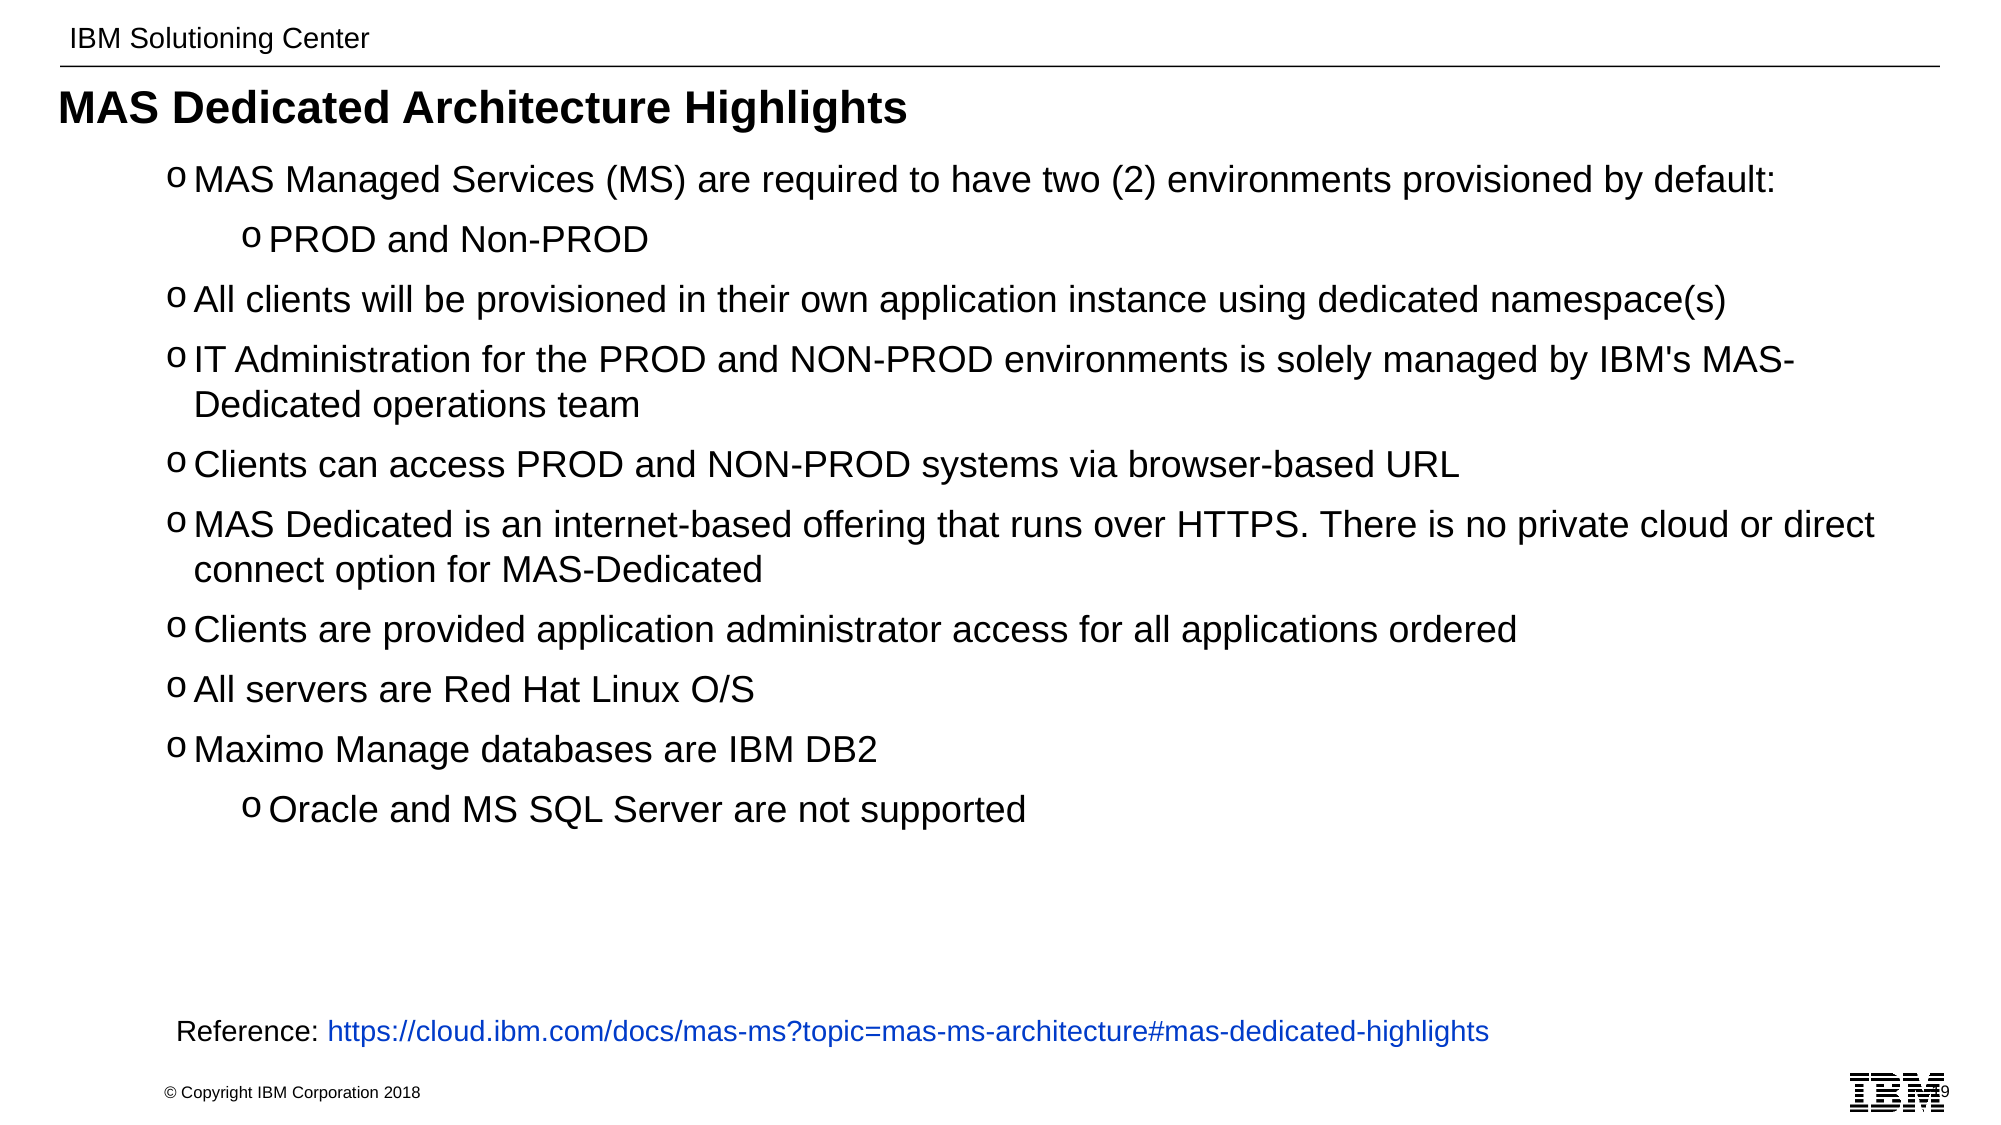

# MAS Dedicated Architecture Highlights
MAS Managed Services (MS) are required to have two (2) environments provisioned by default:
PROD and Non-PROD
All clients will be provisioned in their own application instance using dedicated namespace(s)
IT Administration for the PROD and NON-PROD environments is solely managed by IBM's MAS-Dedicated operations team
Clients can access PROD and NON-PROD systems via browser-based URL
MAS Dedicated is an internet-based offering that runs over HTTPS. There is no private cloud or direct connect option for MAS-Dedicated
Clients are provided application administrator access for all applications ordered
All servers are Red Hat Linux O/S
Maximo Manage databases are IBM DB2
Oracle and MS SQL Server are not supported
Reference: https://cloud.ibm.com/docs/mas-ms?topic=mas-ms-architecture#mas-dedicated-highlights
19